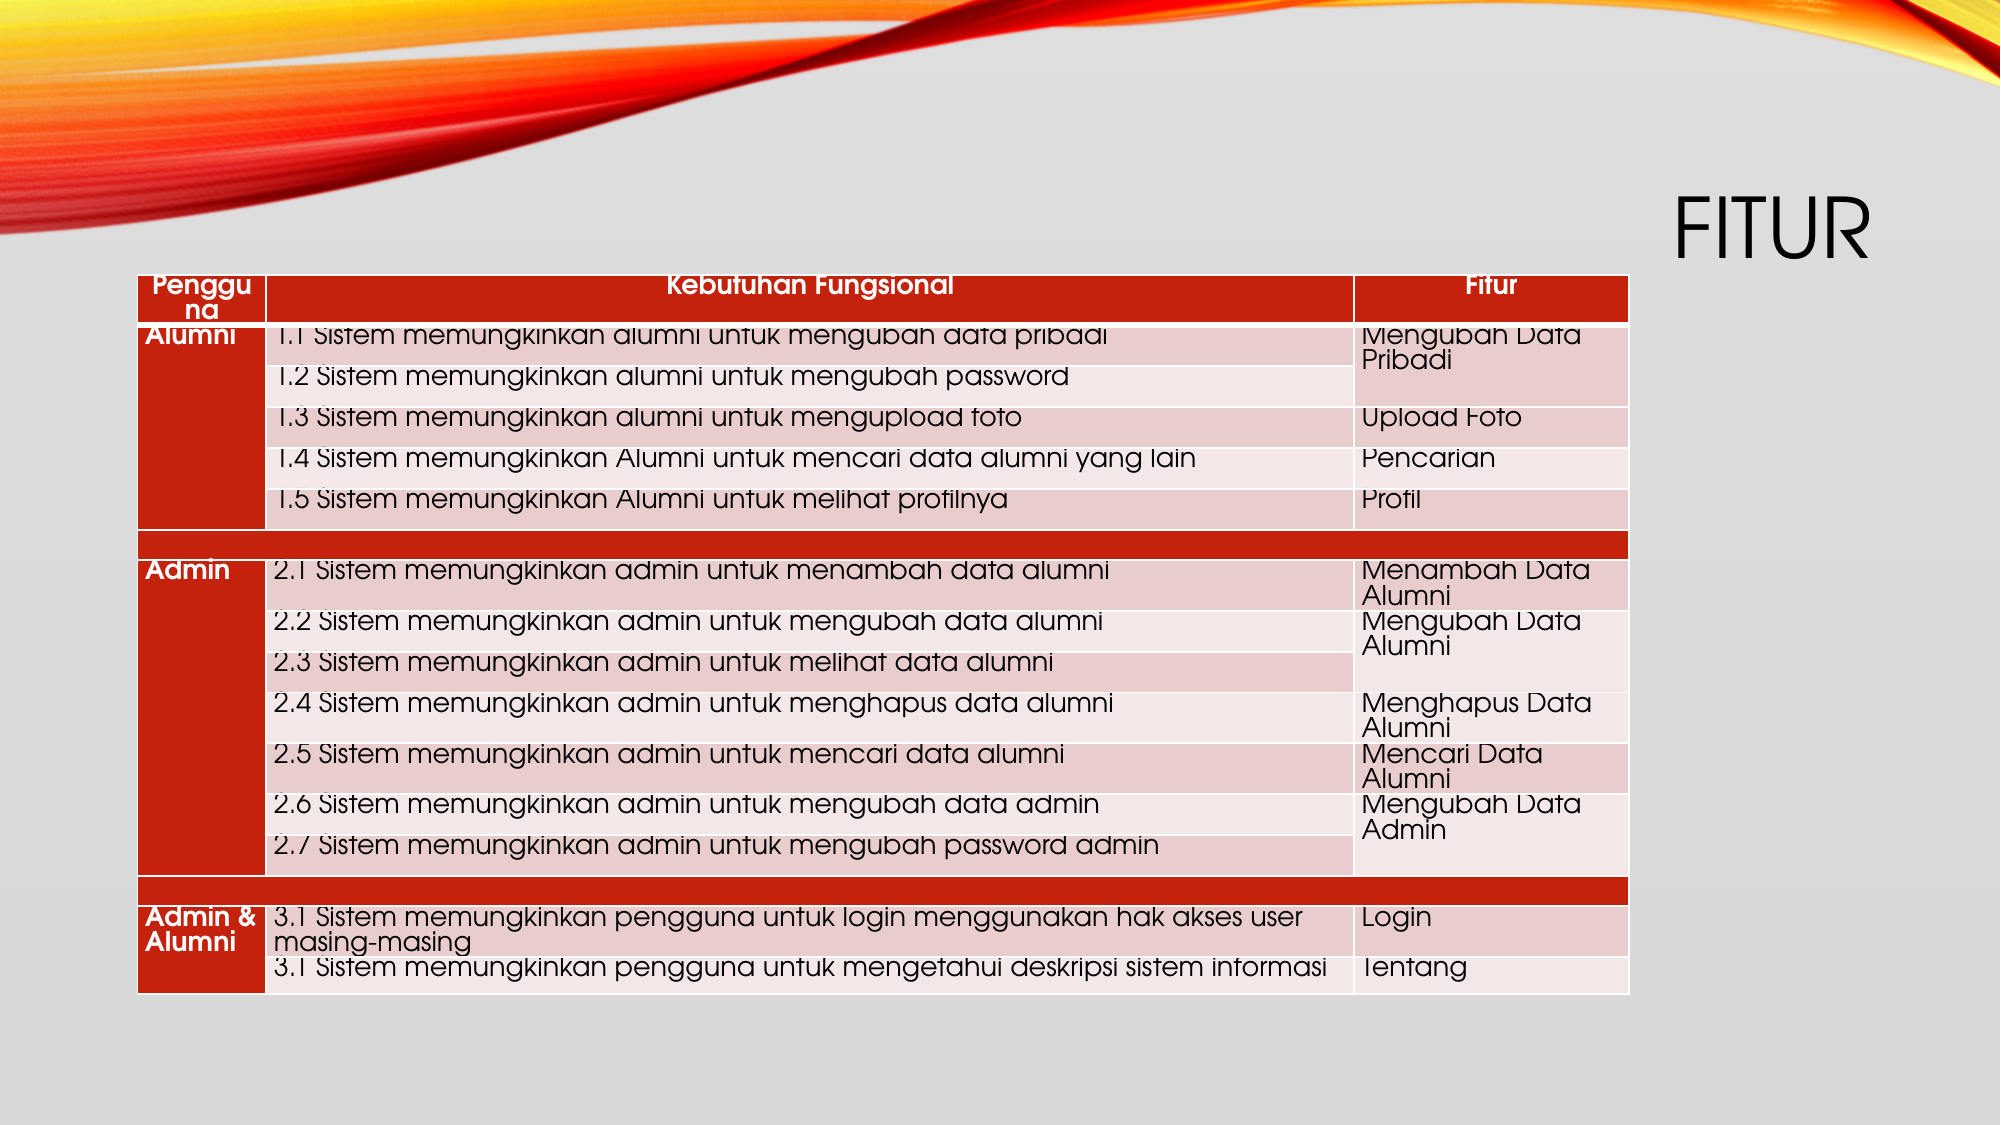

# Fitur
| Pengguna | Kebutuhan Fungsional | Fitur |
| --- | --- | --- |
| Alumni | 1.1 Sistem memungkinkan alumni untuk mengubah data pribadi | Mengubah Data Pribadi |
|  | 1.2 Sistem memungkinkan alumni untuk mengubah password |  |
|  | 1.3 Sistem memungkinkan alumni untuk mengupload foto | Upload Foto |
|  | 1.4 Sistem memungkinkan Alumni untuk mencari data alumni yang lain | Pencarian |
|  | 1.5 Sistem memungkinkan Alumni untuk melihat profilnya | Profil |
|  |  |  |
| Admin | 2.1 Sistem memungkinkan admin untuk menambah data alumni | Menambah Data Alumni |
|  | 2.2 Sistem memungkinkan admin untuk mengubah data alumni | Mengubah Data Alumni |
|  | 2.3 Sistem memungkinkan admin untuk melihat data alumni |  |
|  | 2.4 Sistem memungkinkan admin untuk menghapus data alumni | Menghapus Data Alumni |
|  | 2.5 Sistem memungkinkan admin untuk mencari data alumni | Mencari Data Alumni |
|  | 2.6 Sistem memungkinkan admin untuk mengubah data admin | Mengubah Data Admin |
|  | 2.7 Sistem memungkinkan admin untuk mengubah password admin |  |
|  |  |  |
| Admin & Alumni | 3.1 Sistem memungkinkan pengguna untuk login menggunakan hak akses user masing-masing | Login |
|  | 3.1 Sistem memungkinkan pengguna untuk mengetahui deskripsi sistem informasi | Tentang |